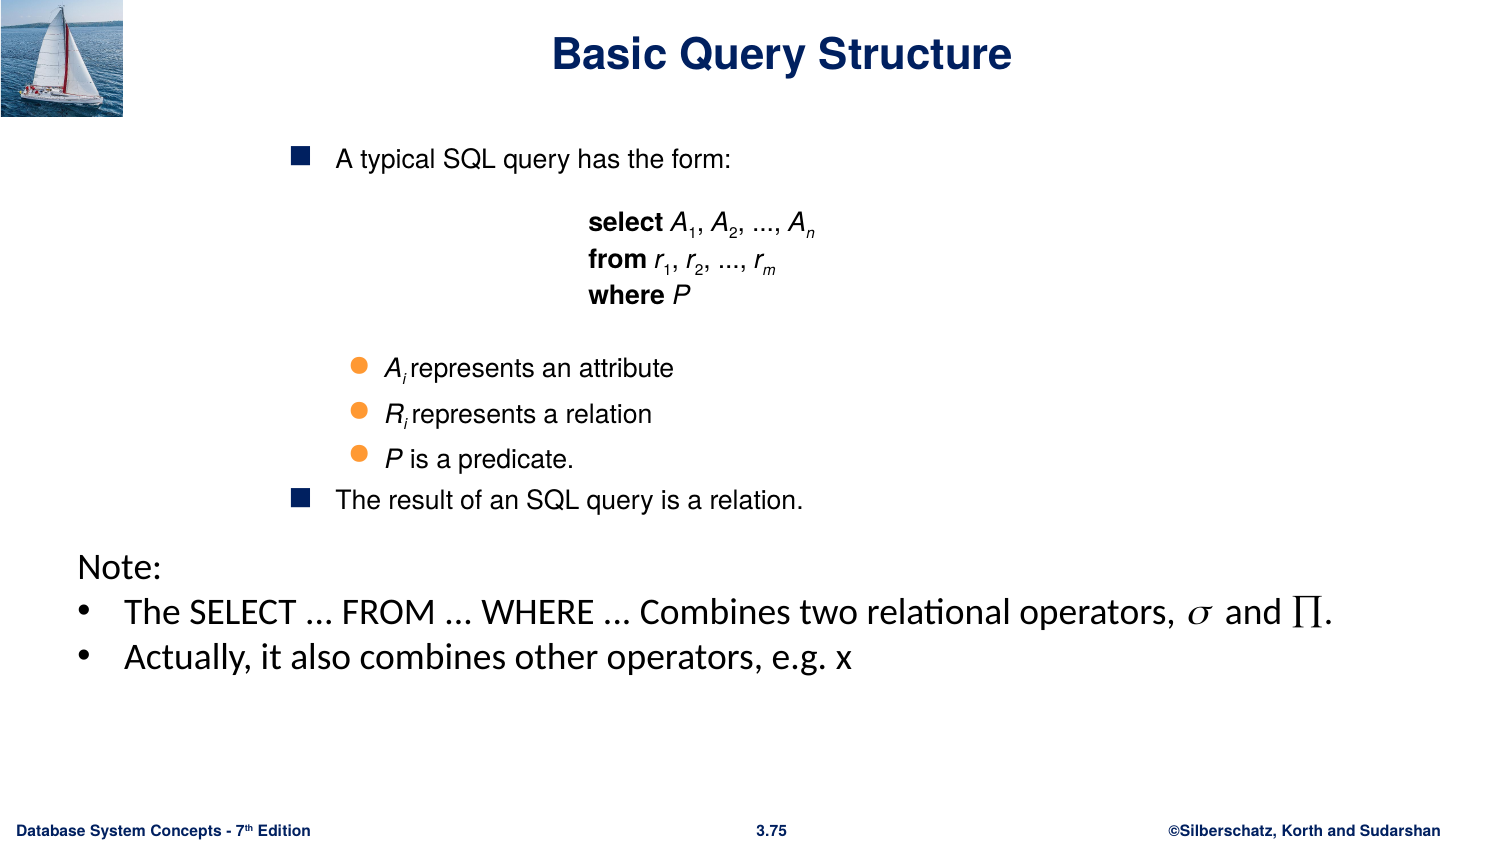

# Basic Query Structure
A typical SQL query has the form:
	select A1, A2, ..., An
	from r1, r2, ..., rm
	where P
Ai represents an attribute
Ri represents a relation
P is a predicate.
The result of an SQL query is a relation.
Note:
The SELECT ... FROM ... WHERE ... Combines two relational operators, σ  and ∏.
Actually, it also combines other operators, e.g. x